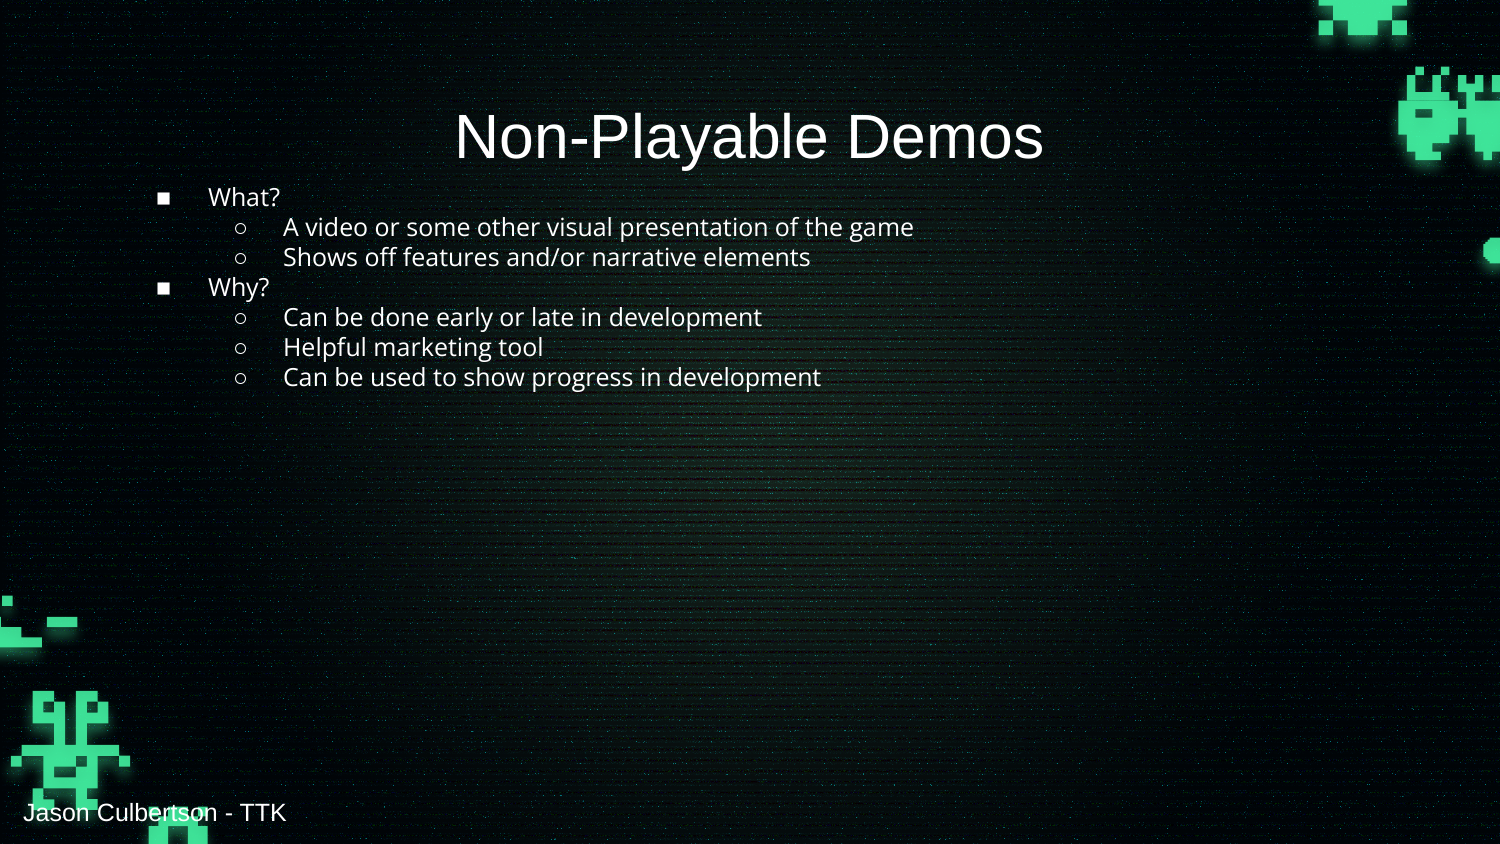

# Non-Playable Demos
What?
A video or some other visual presentation of the game
Shows off features and/or narrative elements
Why?
Can be done early or late in development
Helpful marketing tool
Can be used to show progress in development

Jason Culbertson - TTK